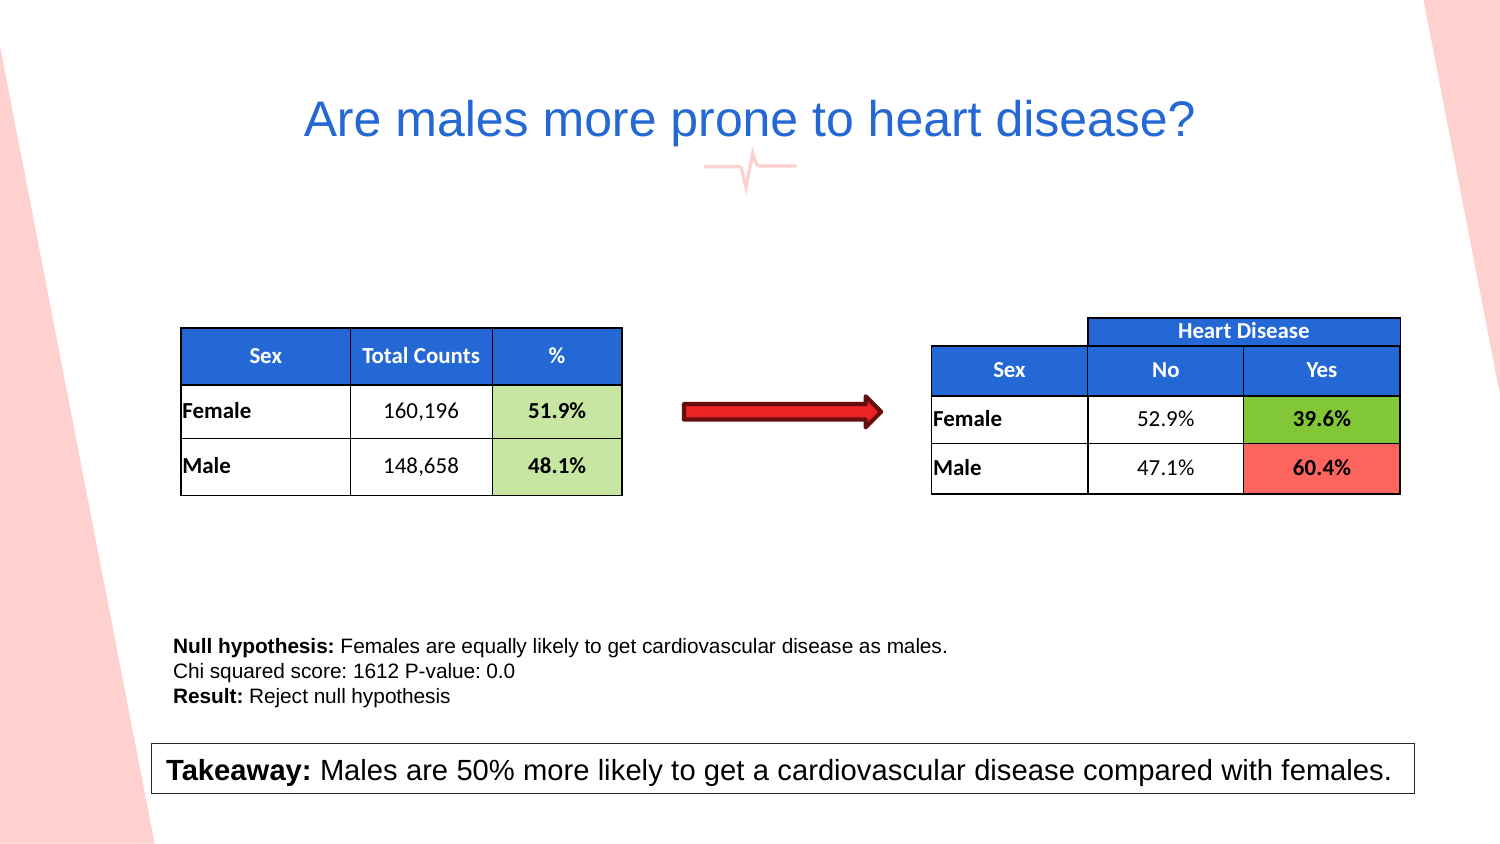

# Are males more prone to heart disease?
|  | Heart Disease |  |
| --- | --- | --- |
| Sex | No | Yes |
| Female | 52.9% | 39.6% |
| Male | 47.1% | 60.4% |
| Sex | Total Counts | % |
| --- | --- | --- |
| Female | 160,196 | 51.9% |
| Male | 148,658 | 48.1% |

Null hypothesis: Females are equally likely to get cardiovascular disease as males.
Chi squared score: 1612 P-value: 0.0
Result: Reject null hypothesis
Takeaway: Males are 50% more likely to get a cardiovascular disease compared with females.